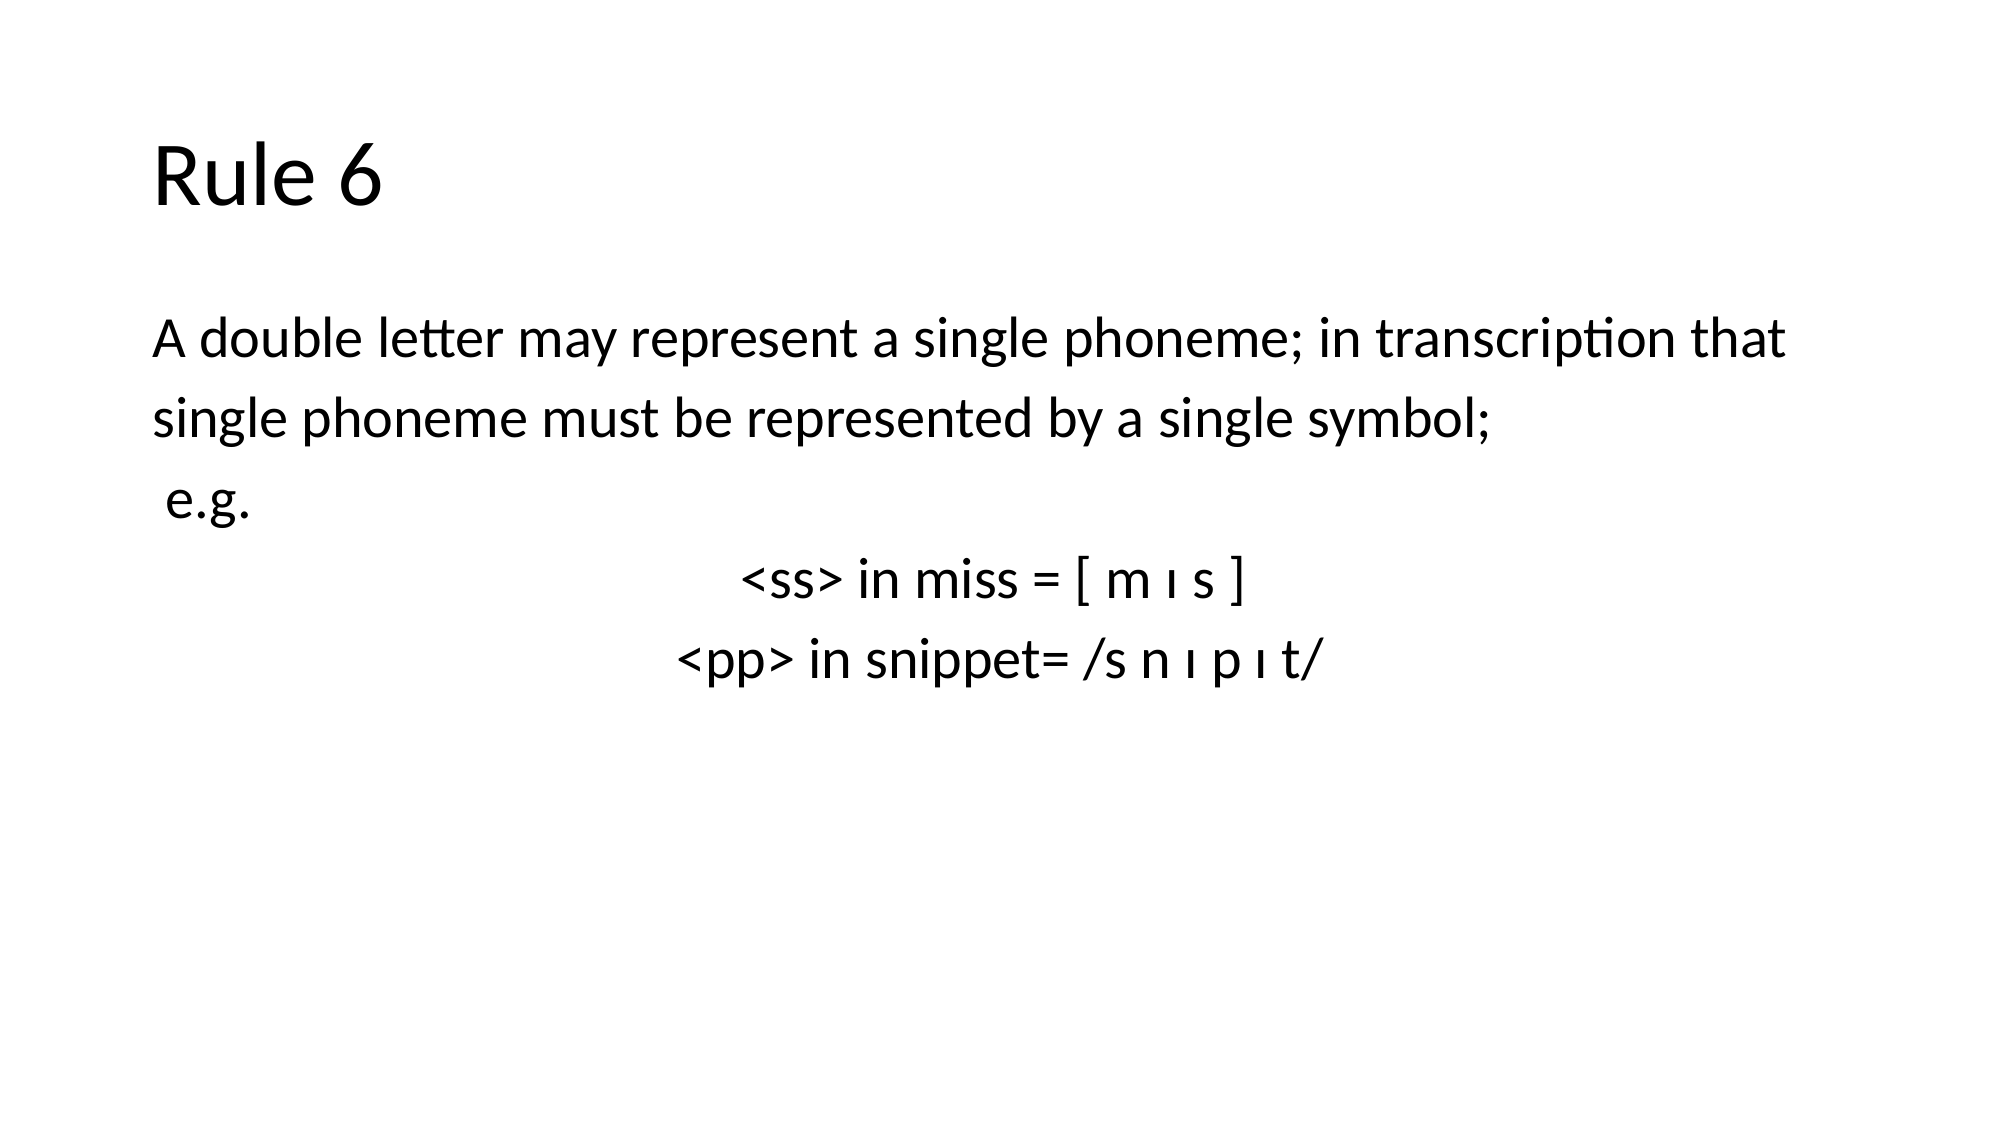

# Rule 6
A double letter may represent a single phoneme; in transcription that
single phoneme must be represented by a single symbol;
 e.g.
<ss> in miss = [ m ɪ s ]
<pp> in snippet= /s n ɪ p ɪ t/